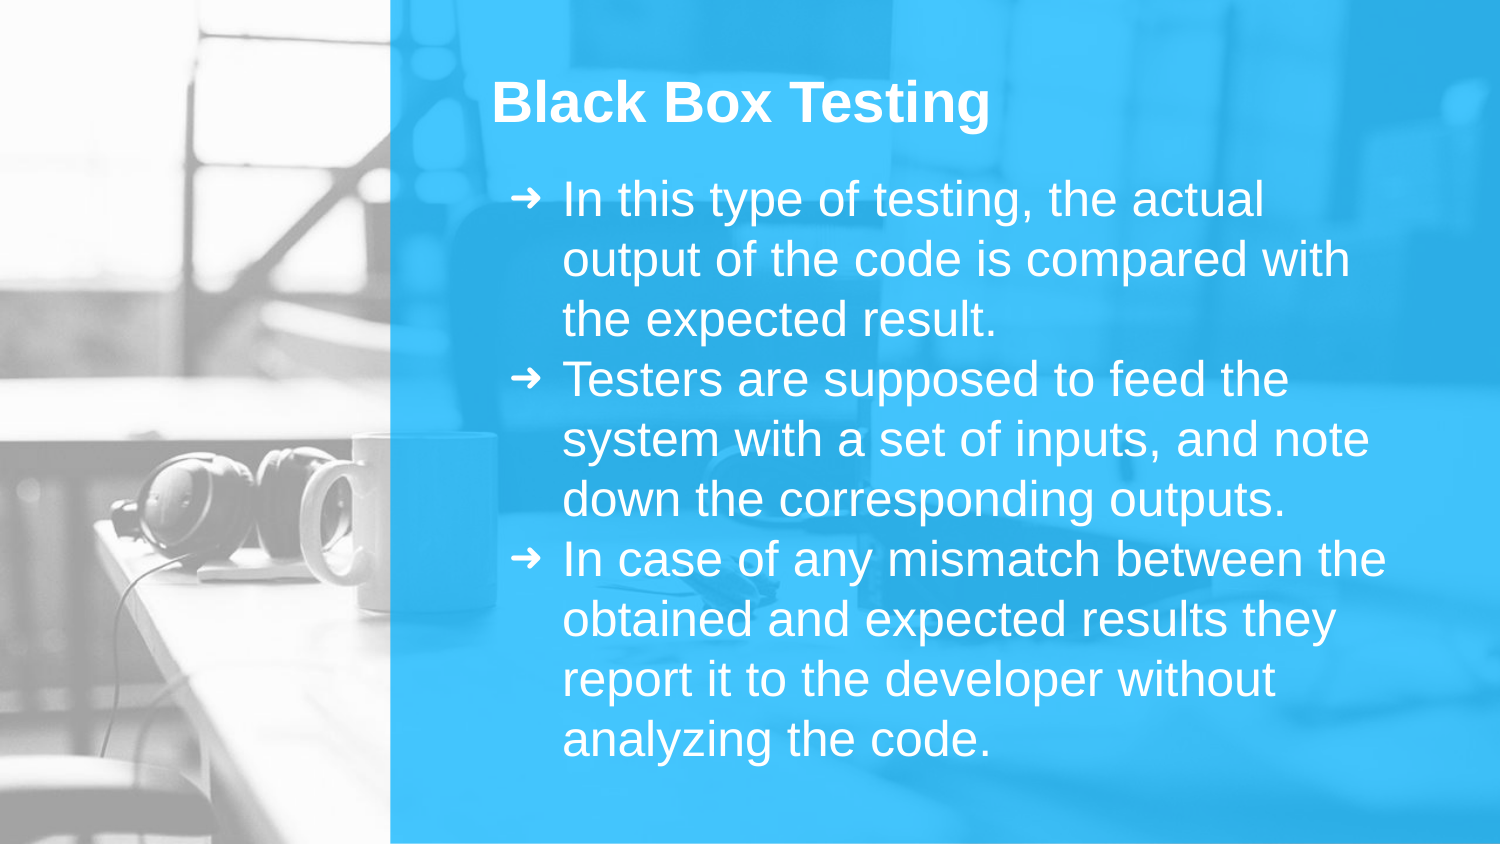

# Black Box Testing
In this type of testing, the actual output of the code is compared with the expected result.
Testers are supposed to feed the system with a set of inputs, and note down the corresponding outputs.
In case of any mismatch between the obtained and expected results they report it to the developer without analyzing the code.